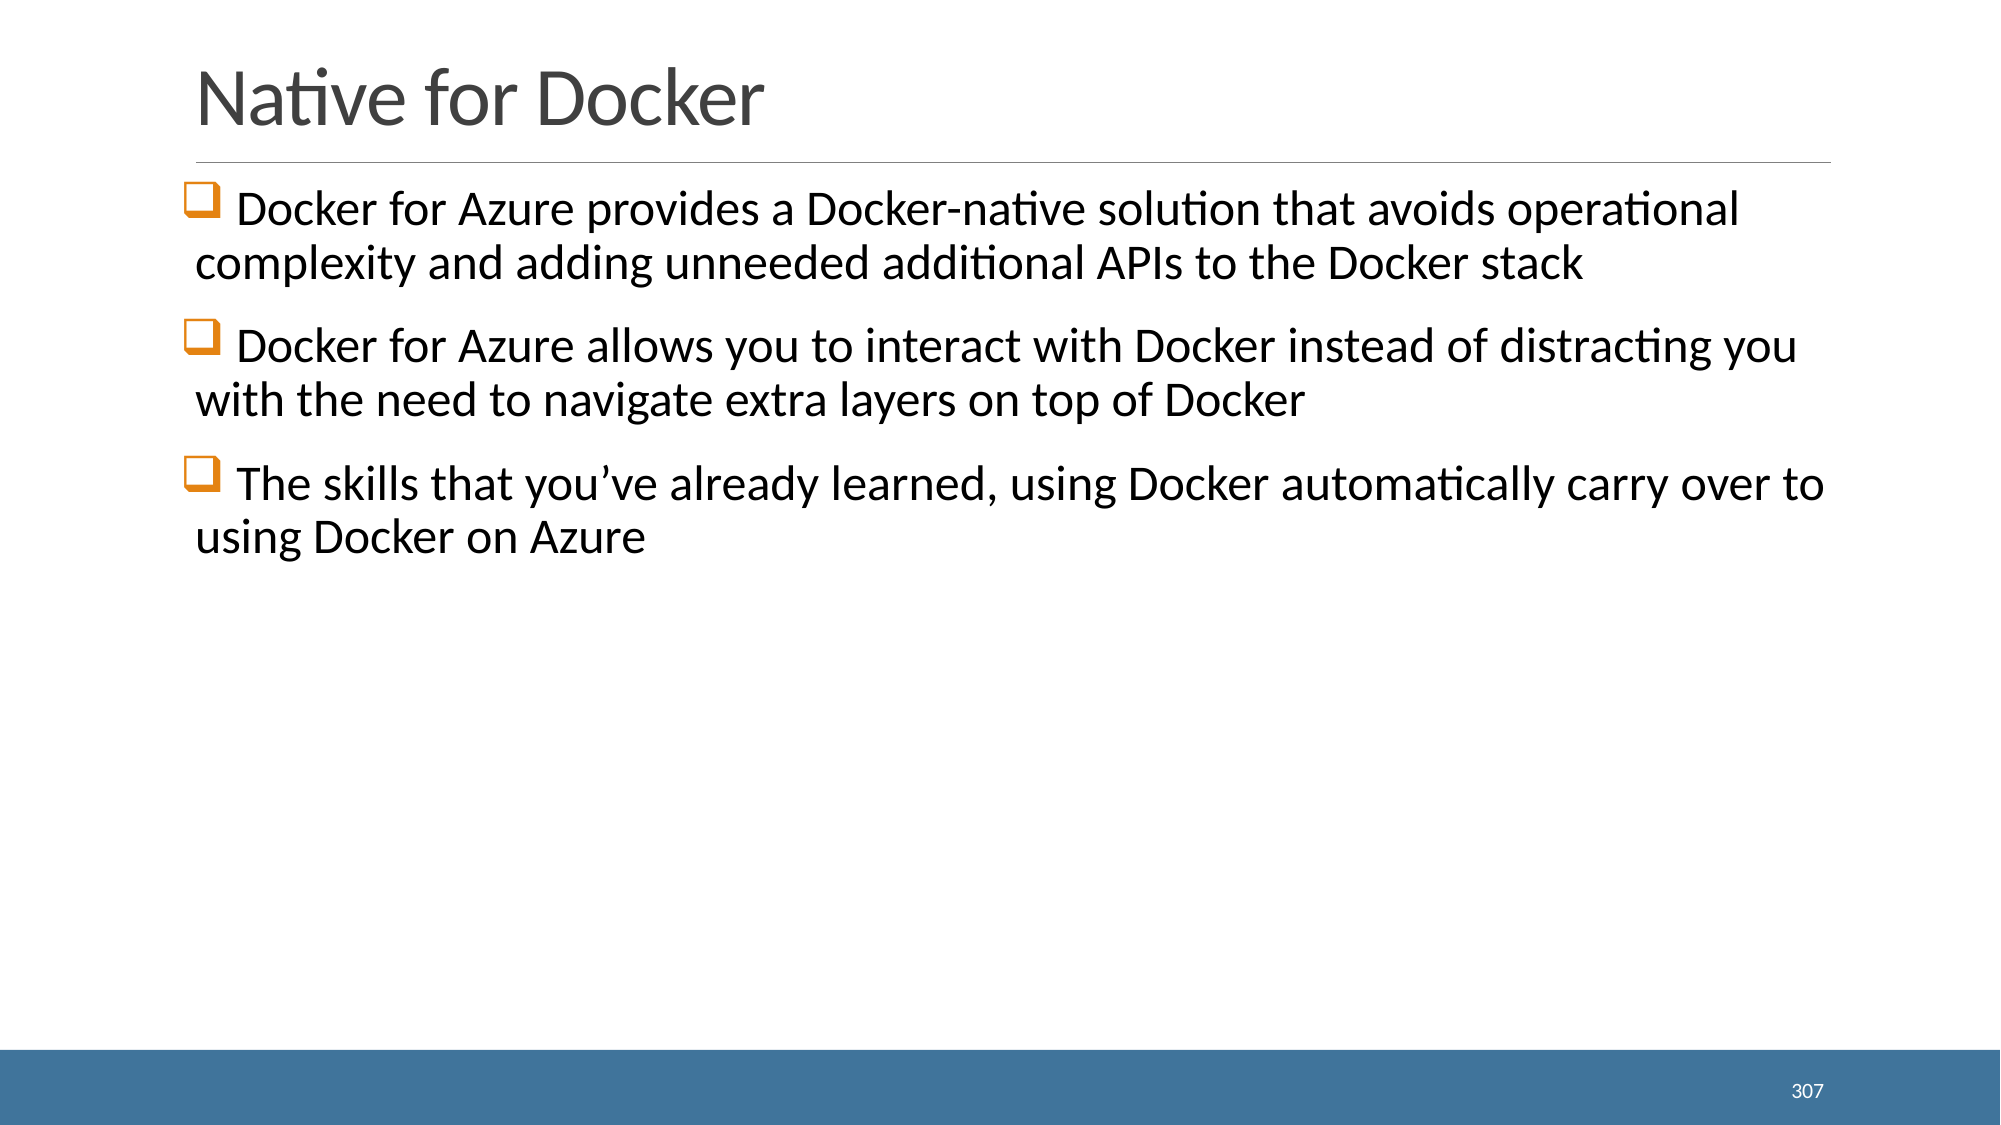

# Native for Docker
 Docker for Azure provides a Docker-native solution that avoids operational complexity and adding unneeded additional APIs to the Docker stack
 Docker for Azure allows you to interact with Docker instead of distracting you with the need to navigate extra layers on top of Docker
 The skills that you’ve already learned, using Docker automatically carry over to using Docker on Azure

307